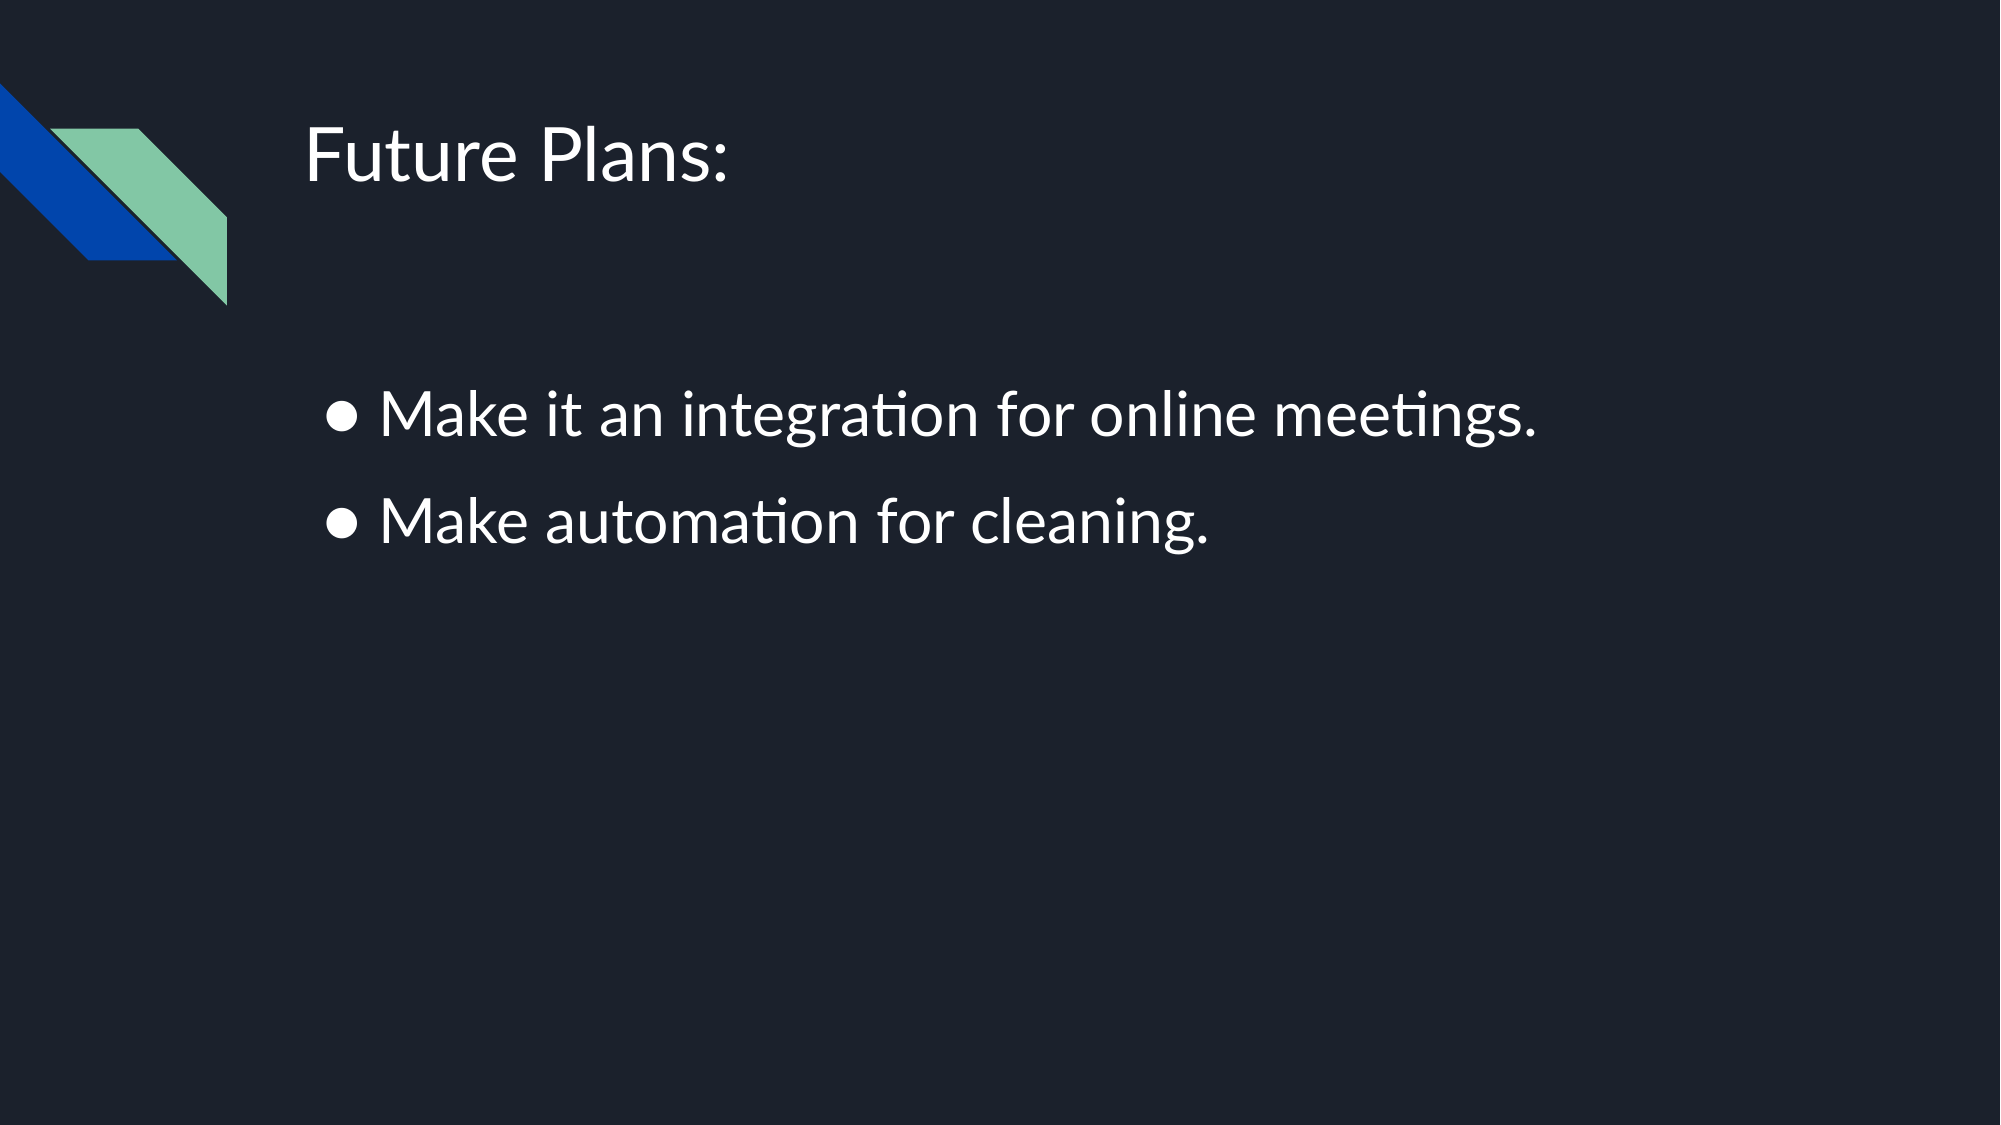

# Future Plans:
Make it an integration for online meetings.
Make automation for cleaning.